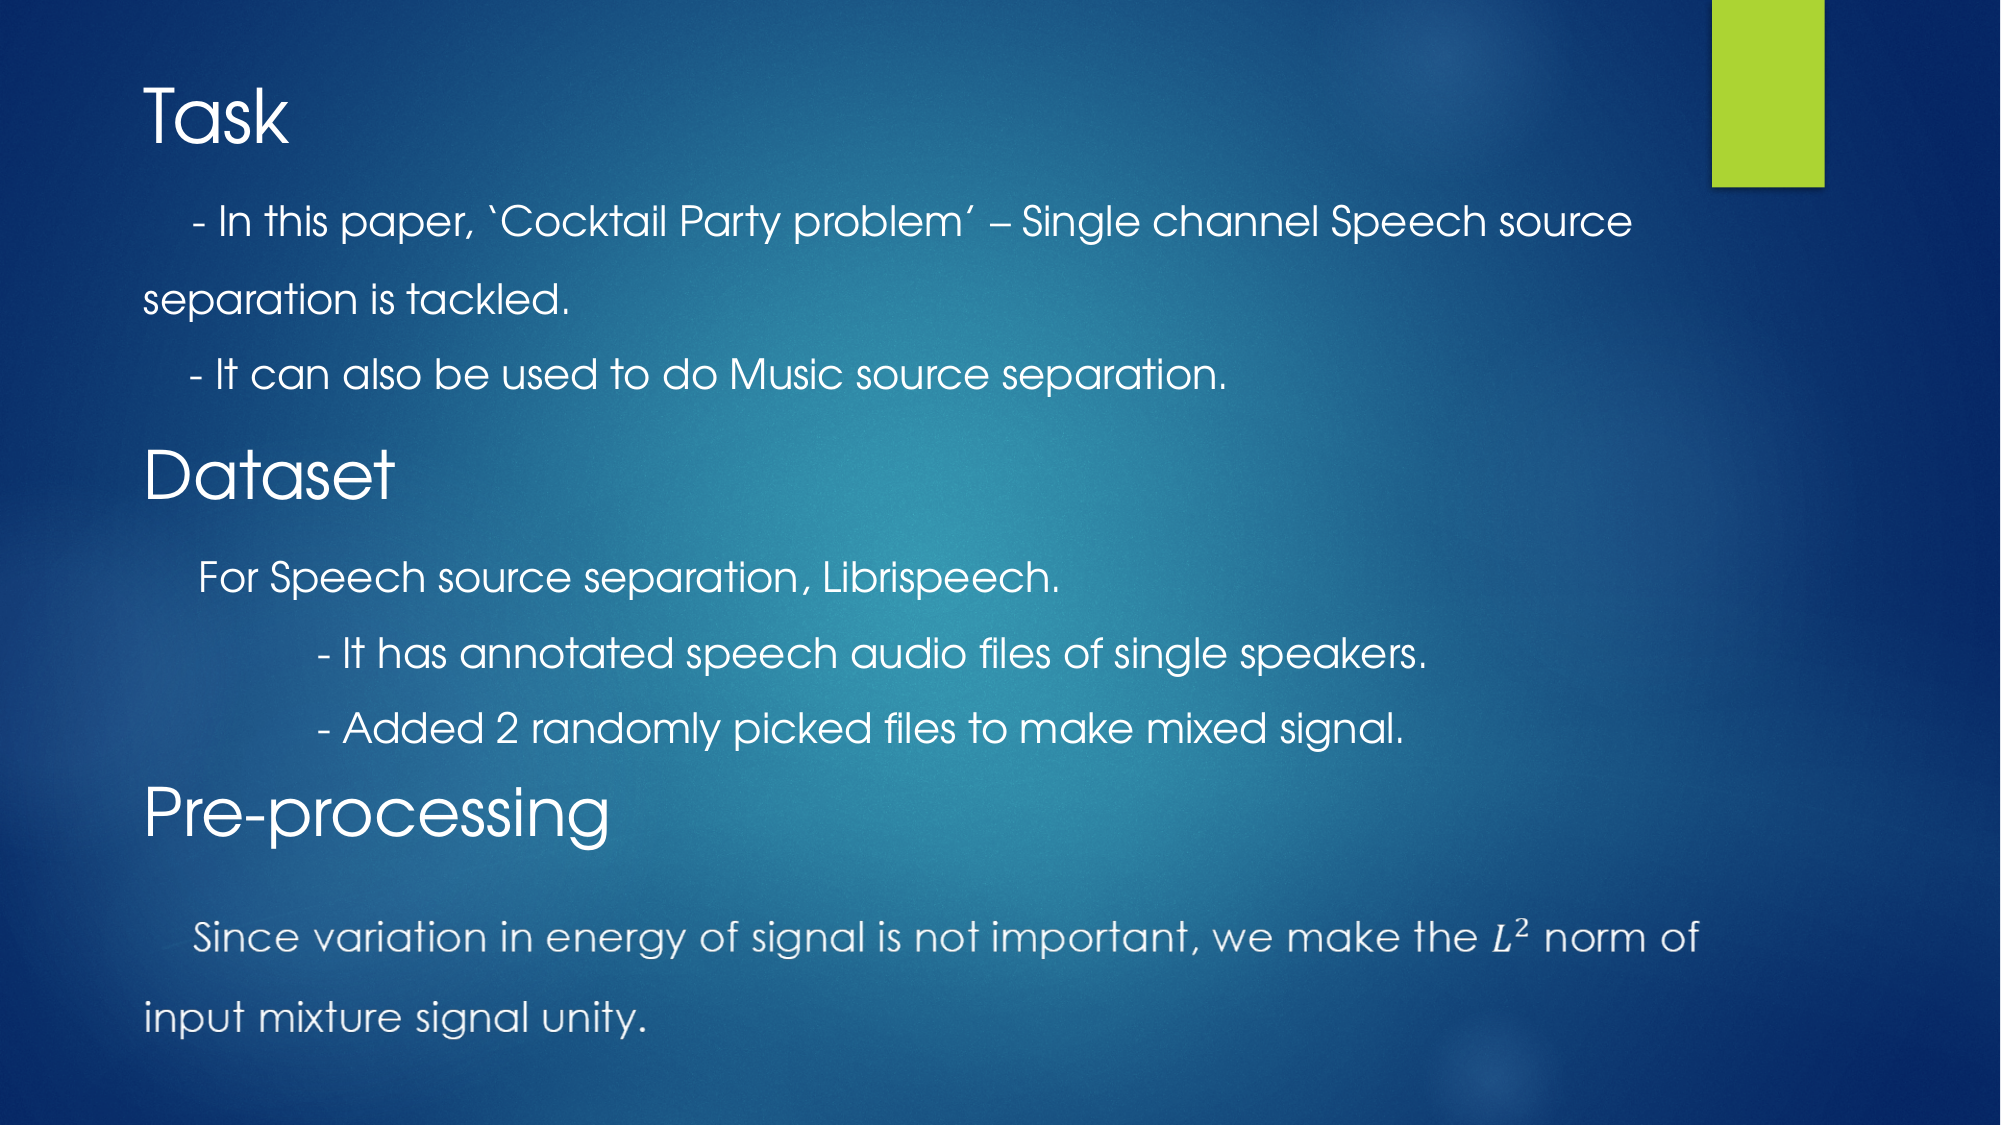

Task
   - In this paper, ‘Cocktail Party problem’ – Single channel Speech source separation is tackled.
    - It can also be used to do Music source separation.
Dataset
    For Speech source separation, Librispeech.
	  - It has annotated speech audio files of single speakers.
	  - Added 2 randomly picked files to make mixed signal.
Pre-processing